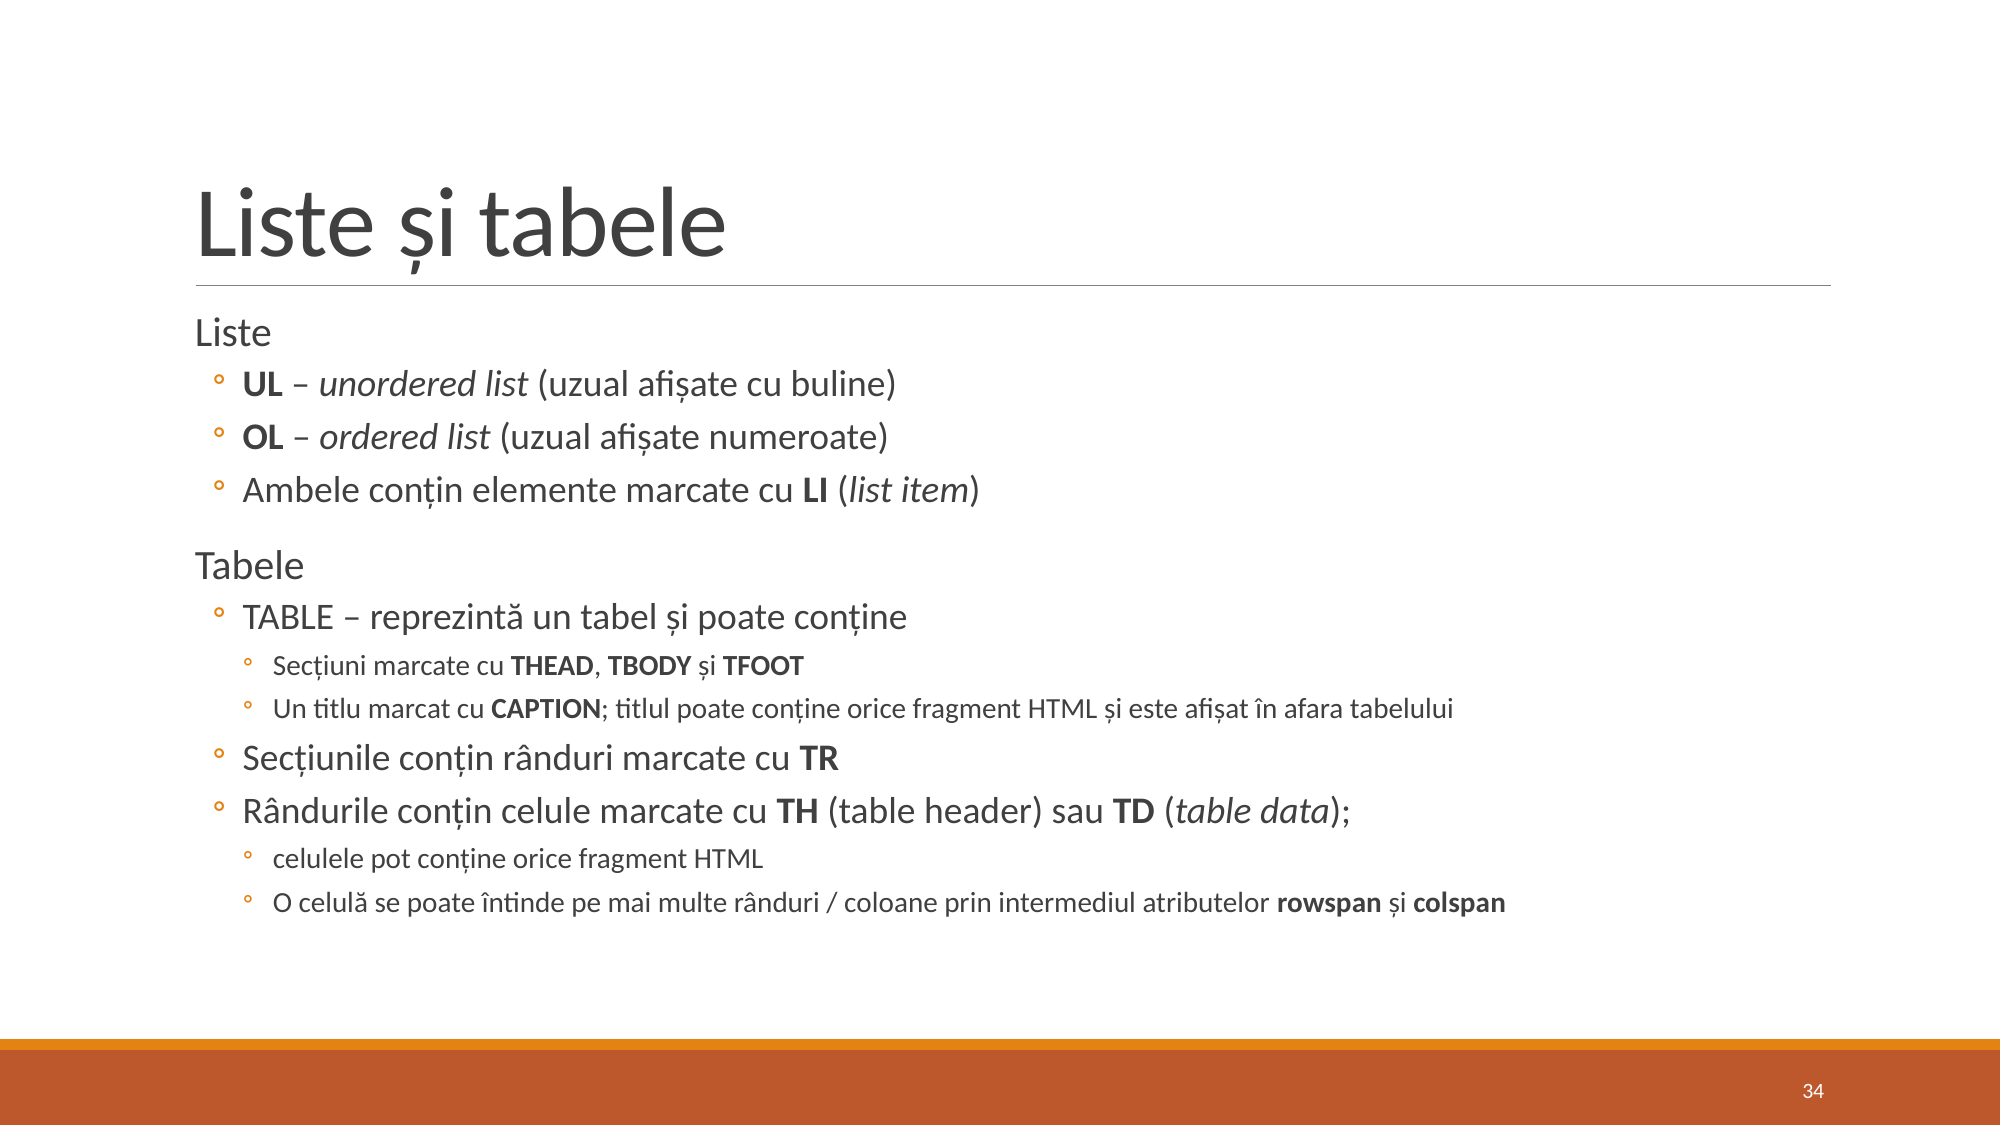

# Liste și tabele
Liste
UL – unordered list (uzual afișate cu buline)
OL – ordered list (uzual afișate numeroate)
Ambele conțin elemente marcate cu LI (list item)
Tabele
TABLE – reprezintă un tabel și poate conține
Secțiuni marcate cu THEAD, TBODY și TFOOT
Un titlu marcat cu CAPTION; titlul poate conține orice fragment HTML și este afișat în afara tabelului
Secțiunile conțin rânduri marcate cu TR
Rândurile conțin celule marcate cu TH (table header) sau TD (table data);
celulele pot conține orice fragment HTML
O celulă se poate întinde pe mai multe rânduri / coloane prin intermediul atributelor rowspan și colspan

34